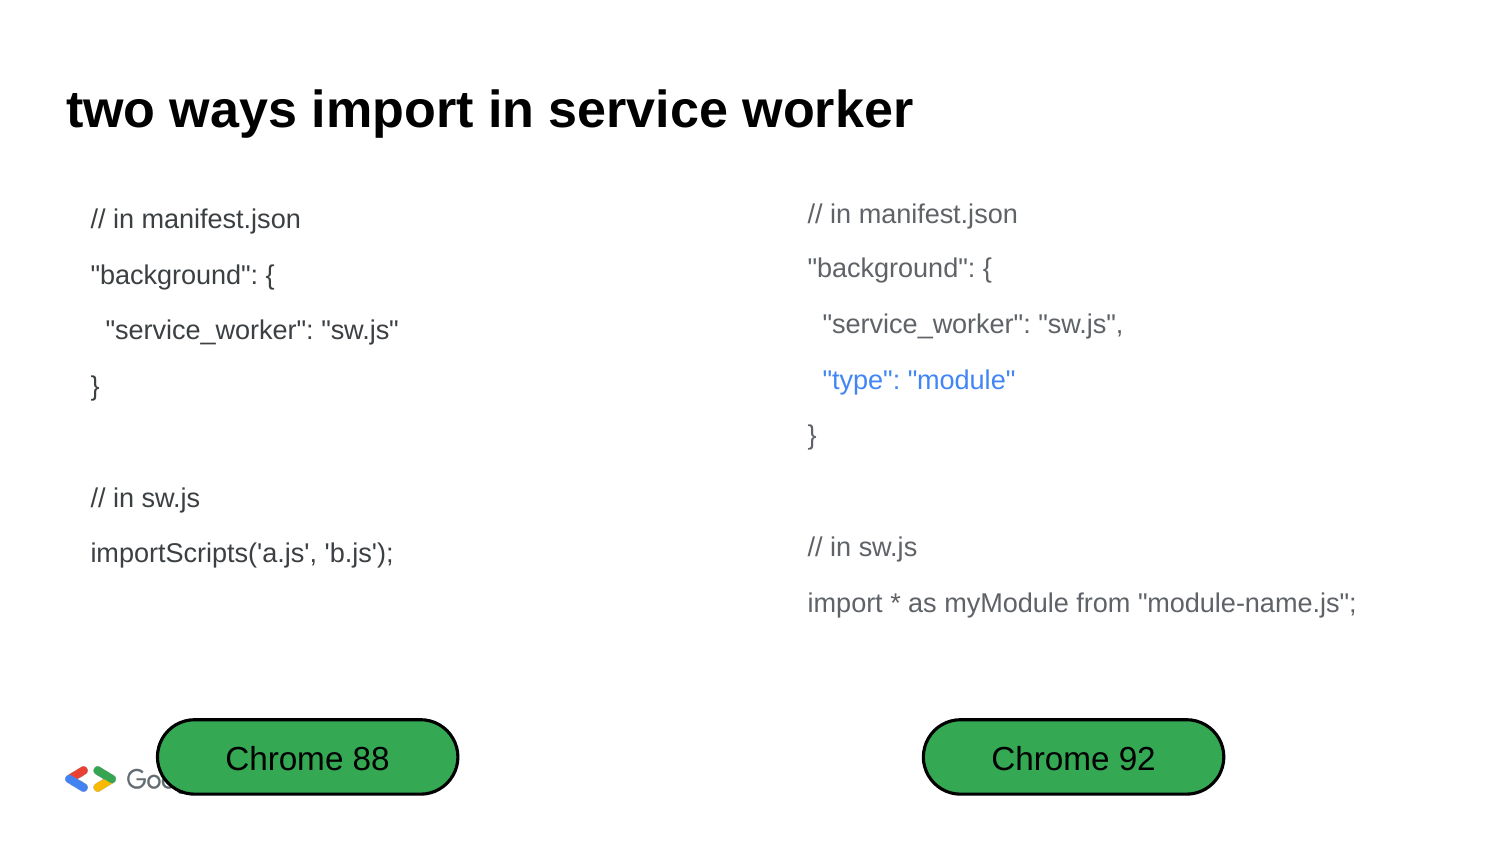

# two ways import in service worker
// in manifest.json
"background": {
  "service_worker": "sw.js"
}

// in sw.js
importScripts('a.js', 'b.js');
// in manifest.json
"background": {
  "service_worker": "sw.js",
  "type": "module"
}

// in sw.js
import * as myModule from "module-name.js";
Chrome 88
Chrome 92